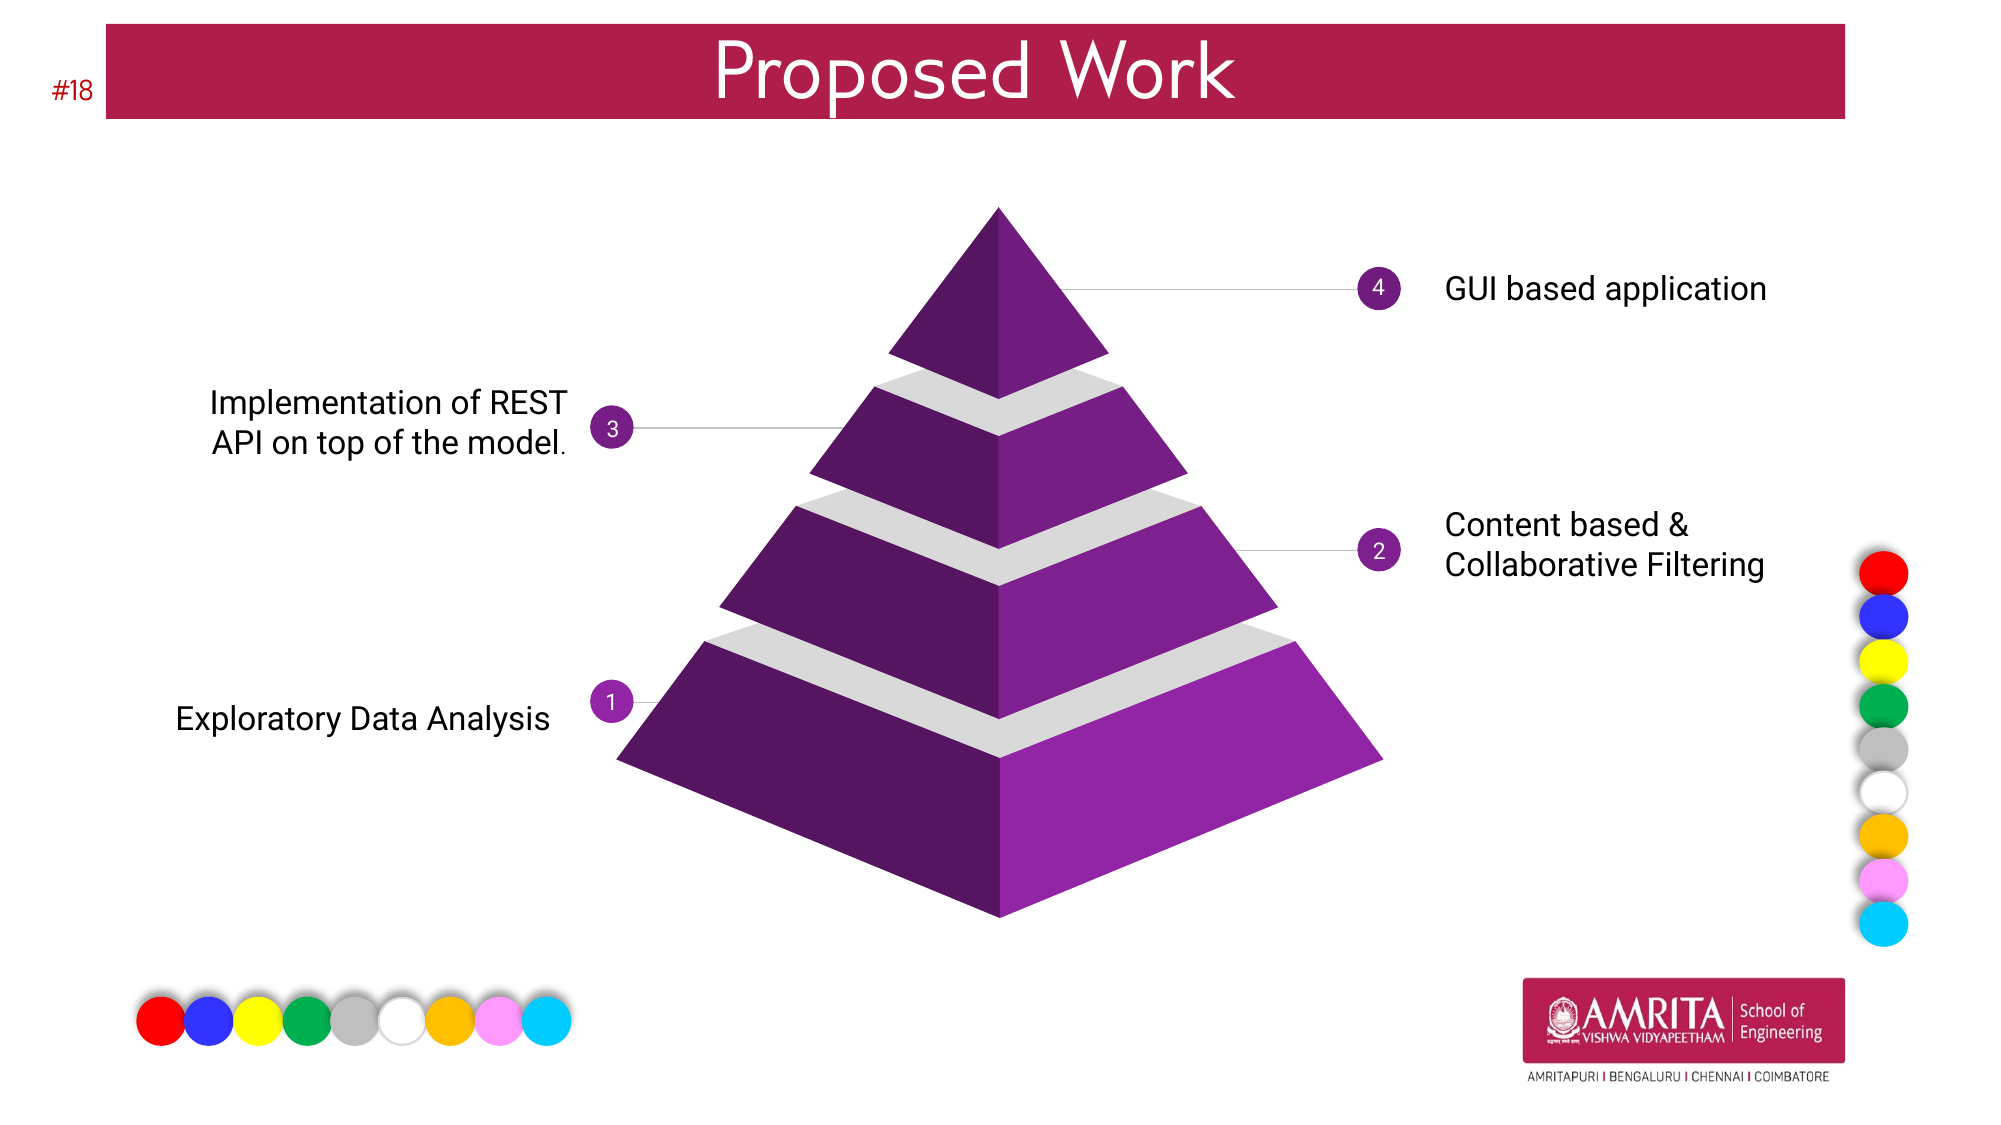

# Proposed Work
#18

GUI based application
4
Exploratory Data Analysis

Implementation of REST API on top of the model.

3
Content based & Collaborative Filtering

2

1